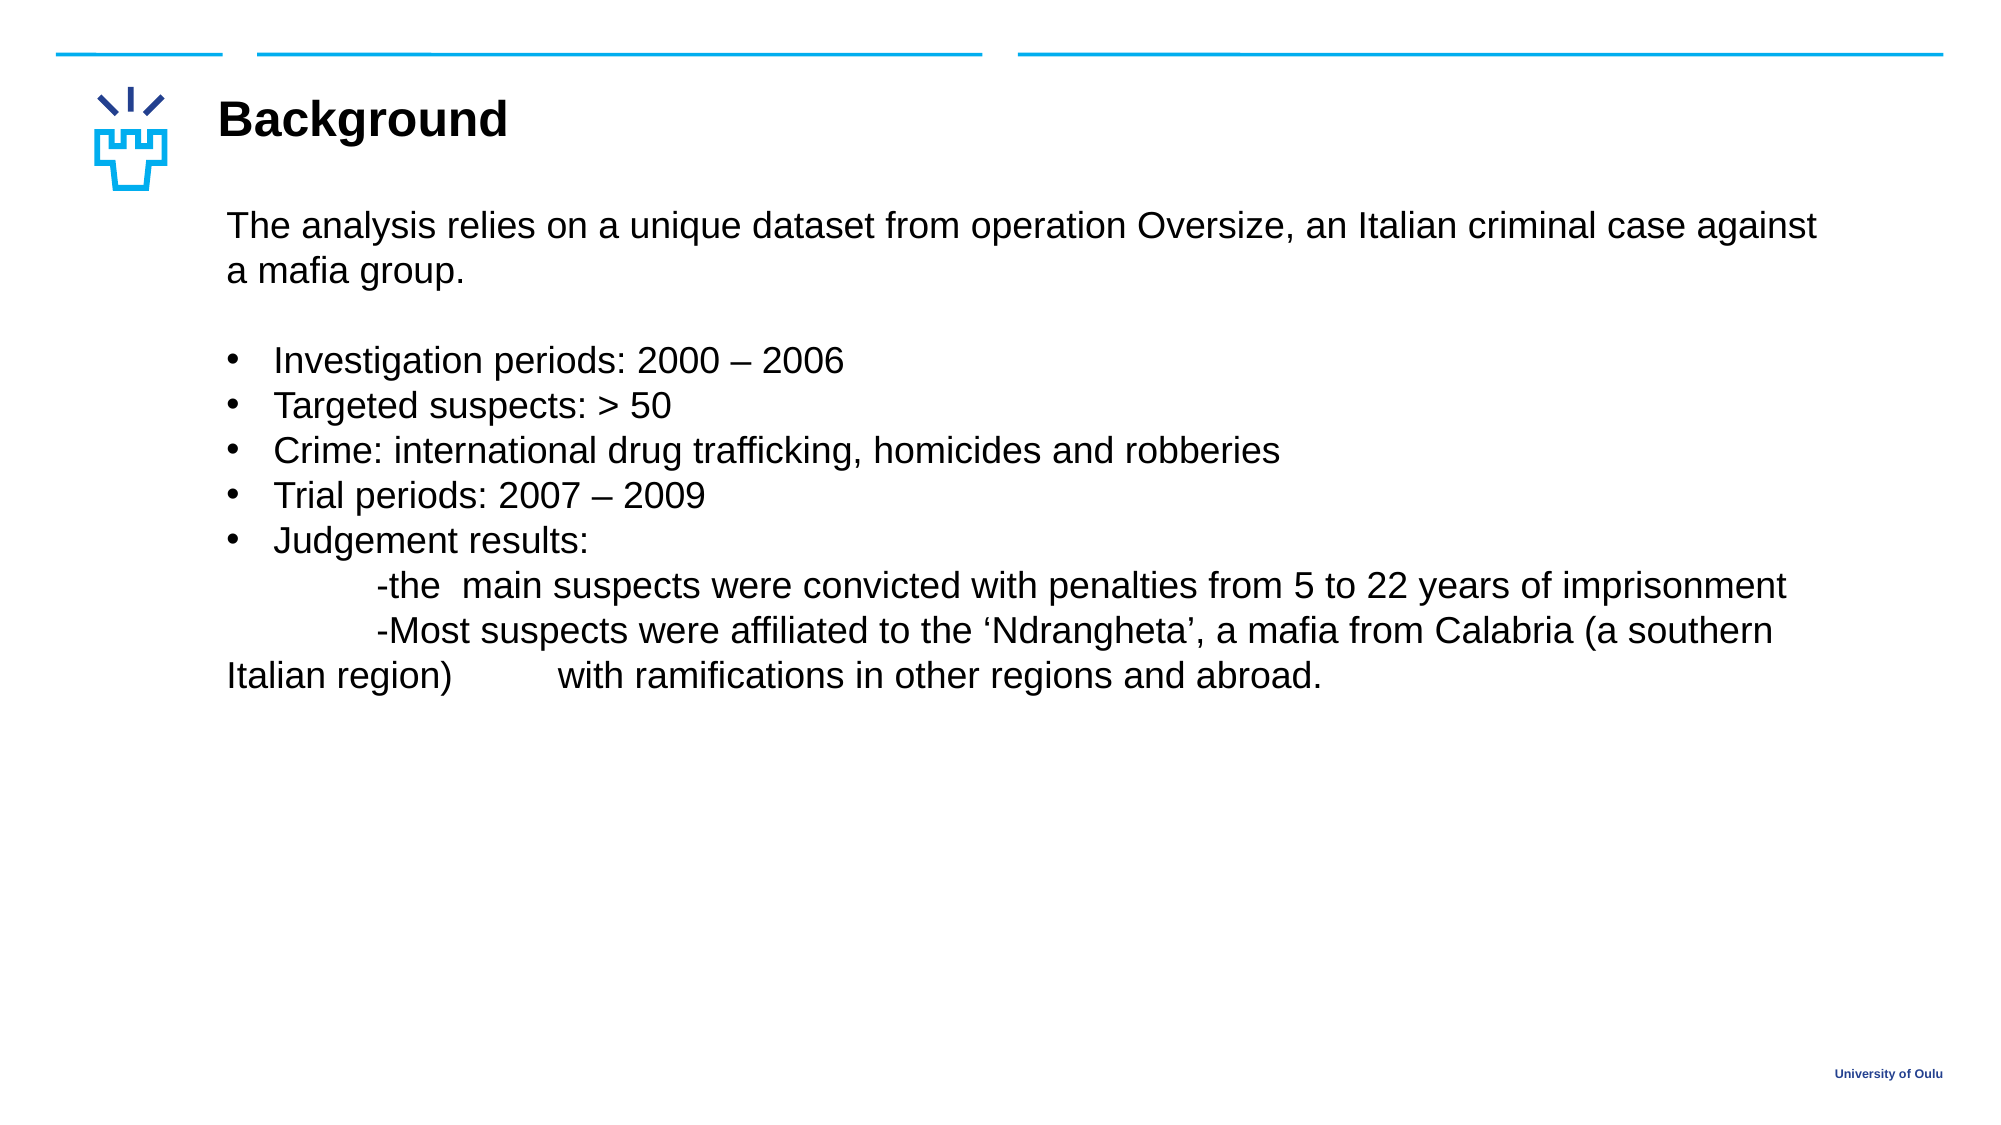

Background
The analysis relies on a unique dataset from operation Oversize, an Italian criminal case against a mafia group.

Investigation periods: 2000 – 2006
Targeted suspects: > 50
Crime: international drug trafficking, homicides and robberies
Trial periods: 2007 – 2009
Judgement results:
	-the  main suspects were convicted with penalties from 5 to 22 years of imprisonment
	-Most suspects were affiliated to the ‘Ndrangheta’, a mafia from Calabria (a southern Italian region) 	   with ramifications in other regions and abroad.